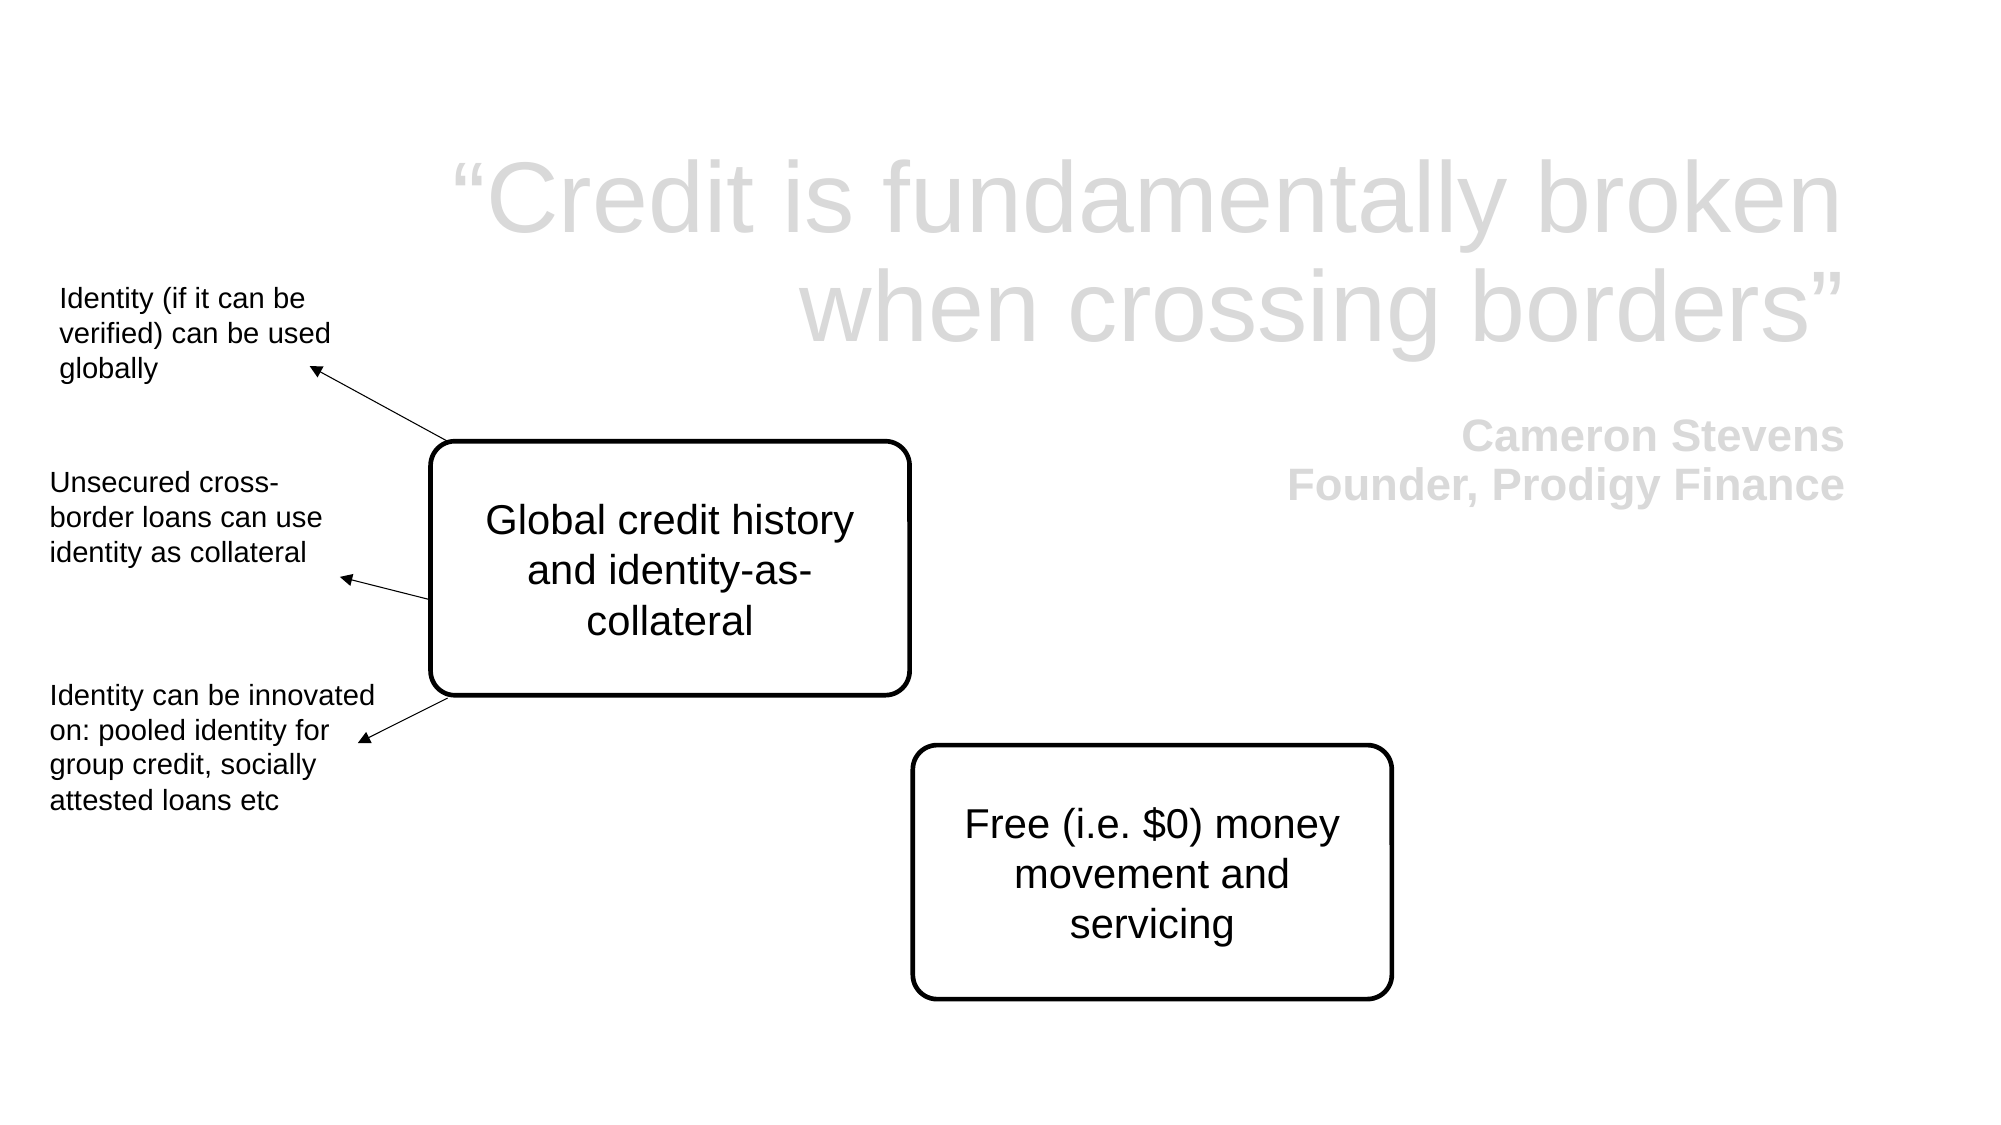

# “Credit is fundamentally broken when crossing borders” Cameron Stevens Founder, Prodigy Finance
Identity (if it can be verified) can be used globally
Global credit history and identity-as-collateral
Unsecured cross-border loans can use identity as collateral
Identity can be innovated on: pooled identity for group credit, socially attested loans etc
Free (i.e. $0) money movement and servicing